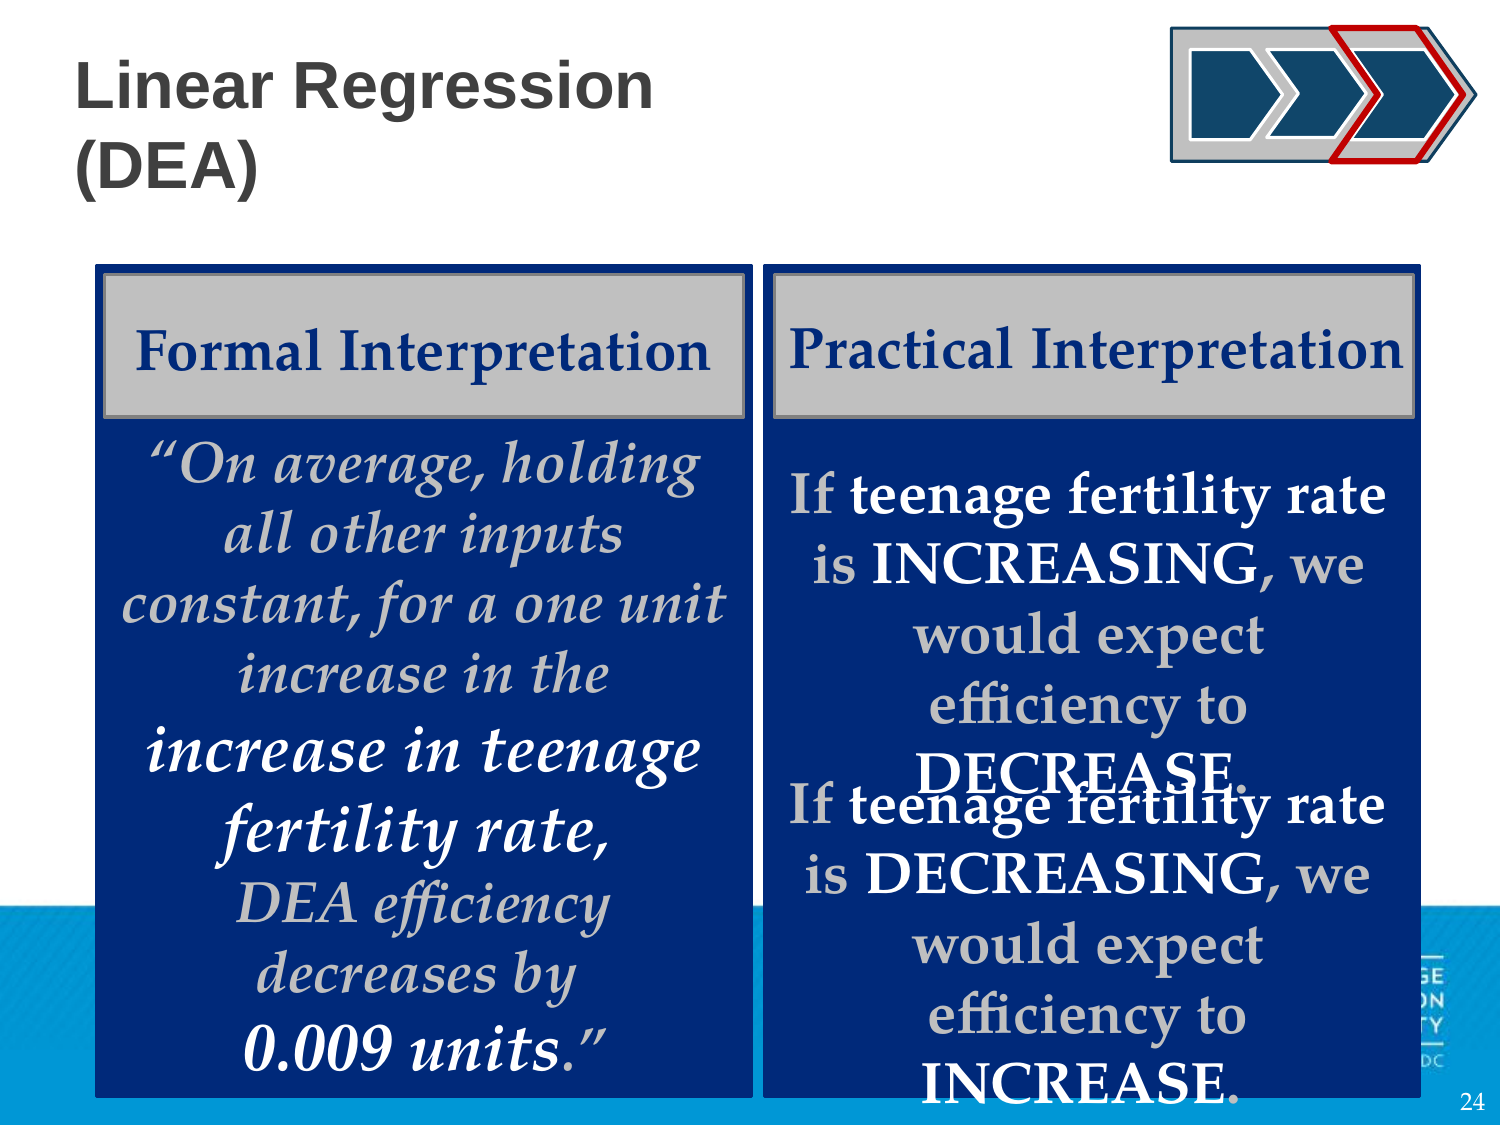

# Linear Regression (DEA)

Practical Interpretation
Formal Interpretation
“On average, holding all other inputs constant, for a one unit increase in the increase in teenage fertility rate,
DEA efficiency decreases by
0.009 units.”
If teenage fertility rate is increasing, we would expect efficiency to decrease.
If teenage fertility rate is decreasing, we would expect efficiency to increase.
24